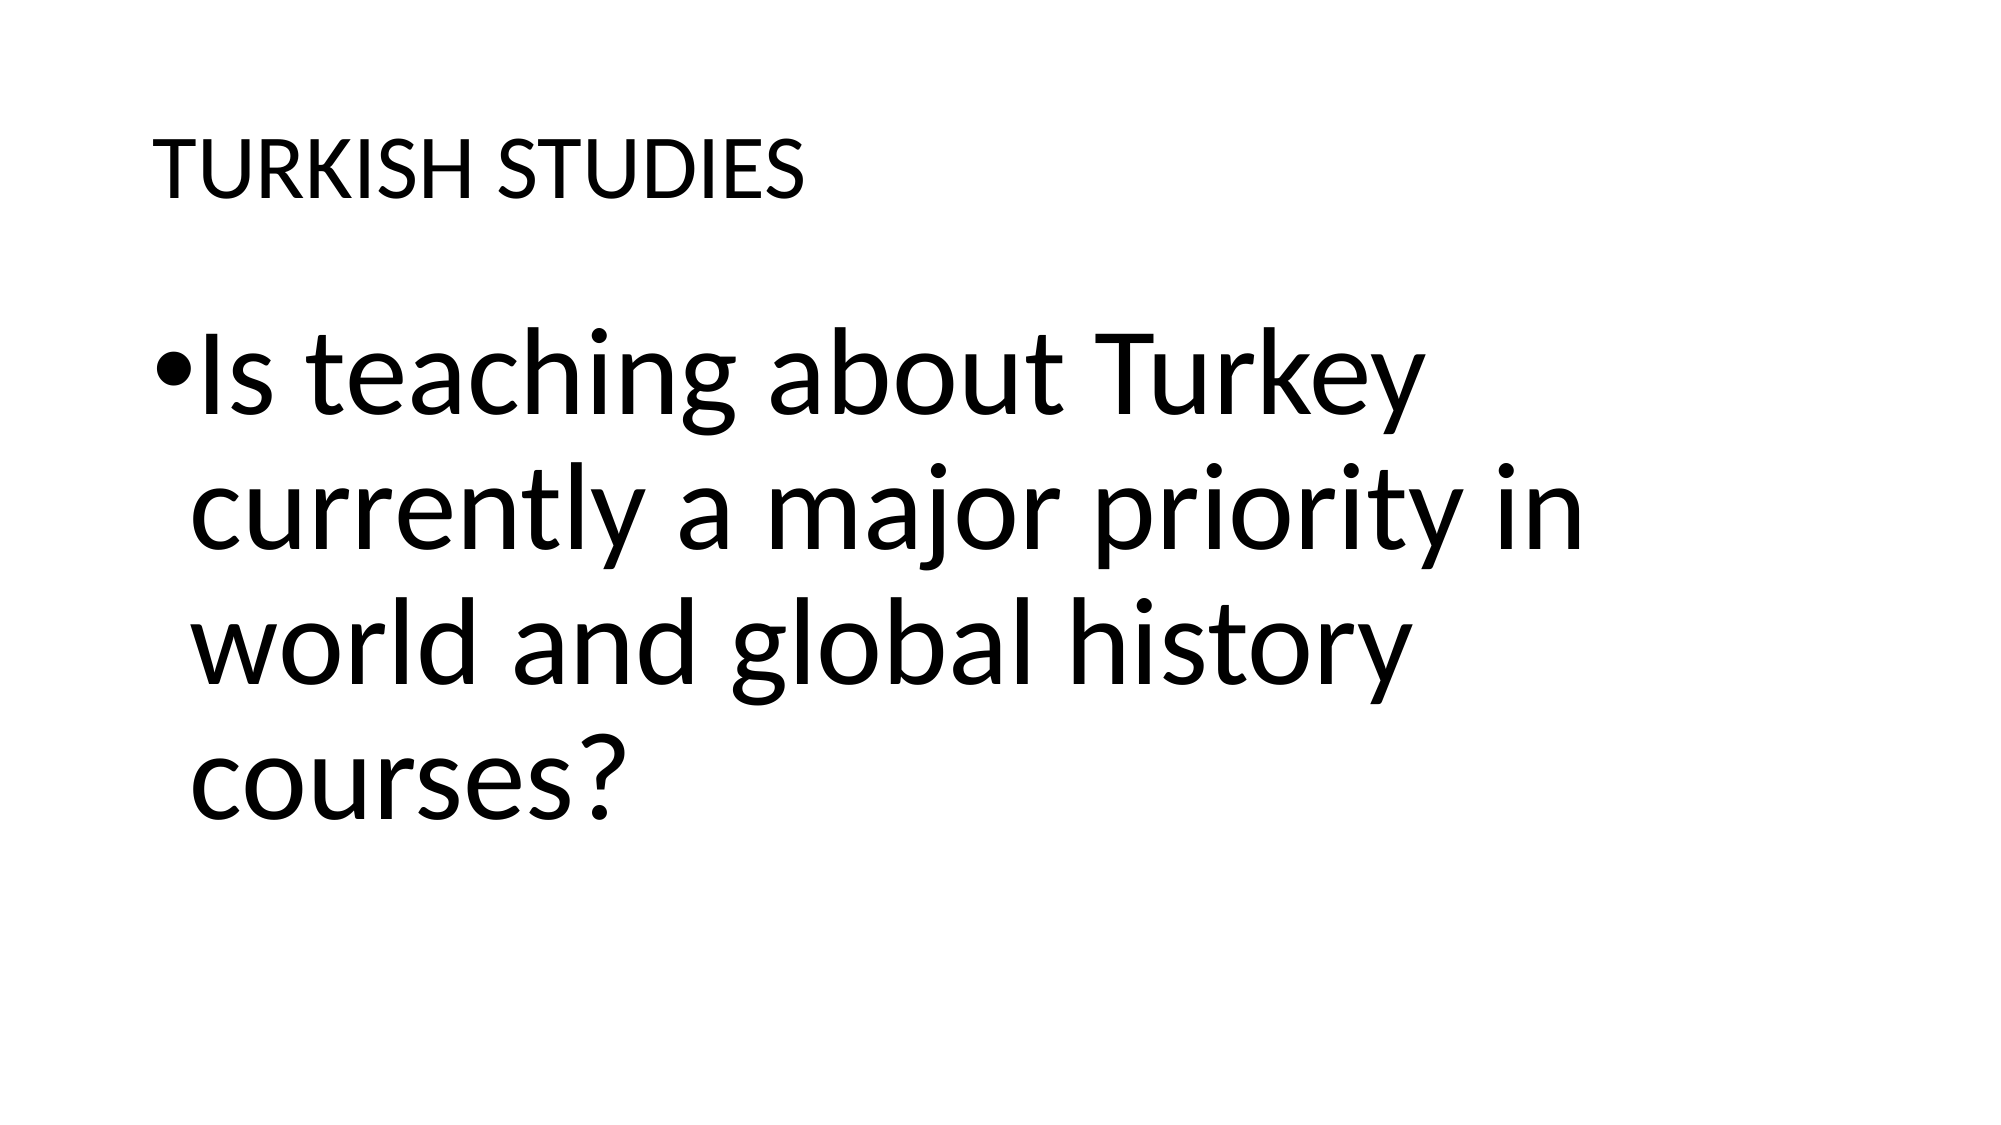

# TURKISH STUDIES
Is teaching about Turkey currently a major priority in world and global history courses?